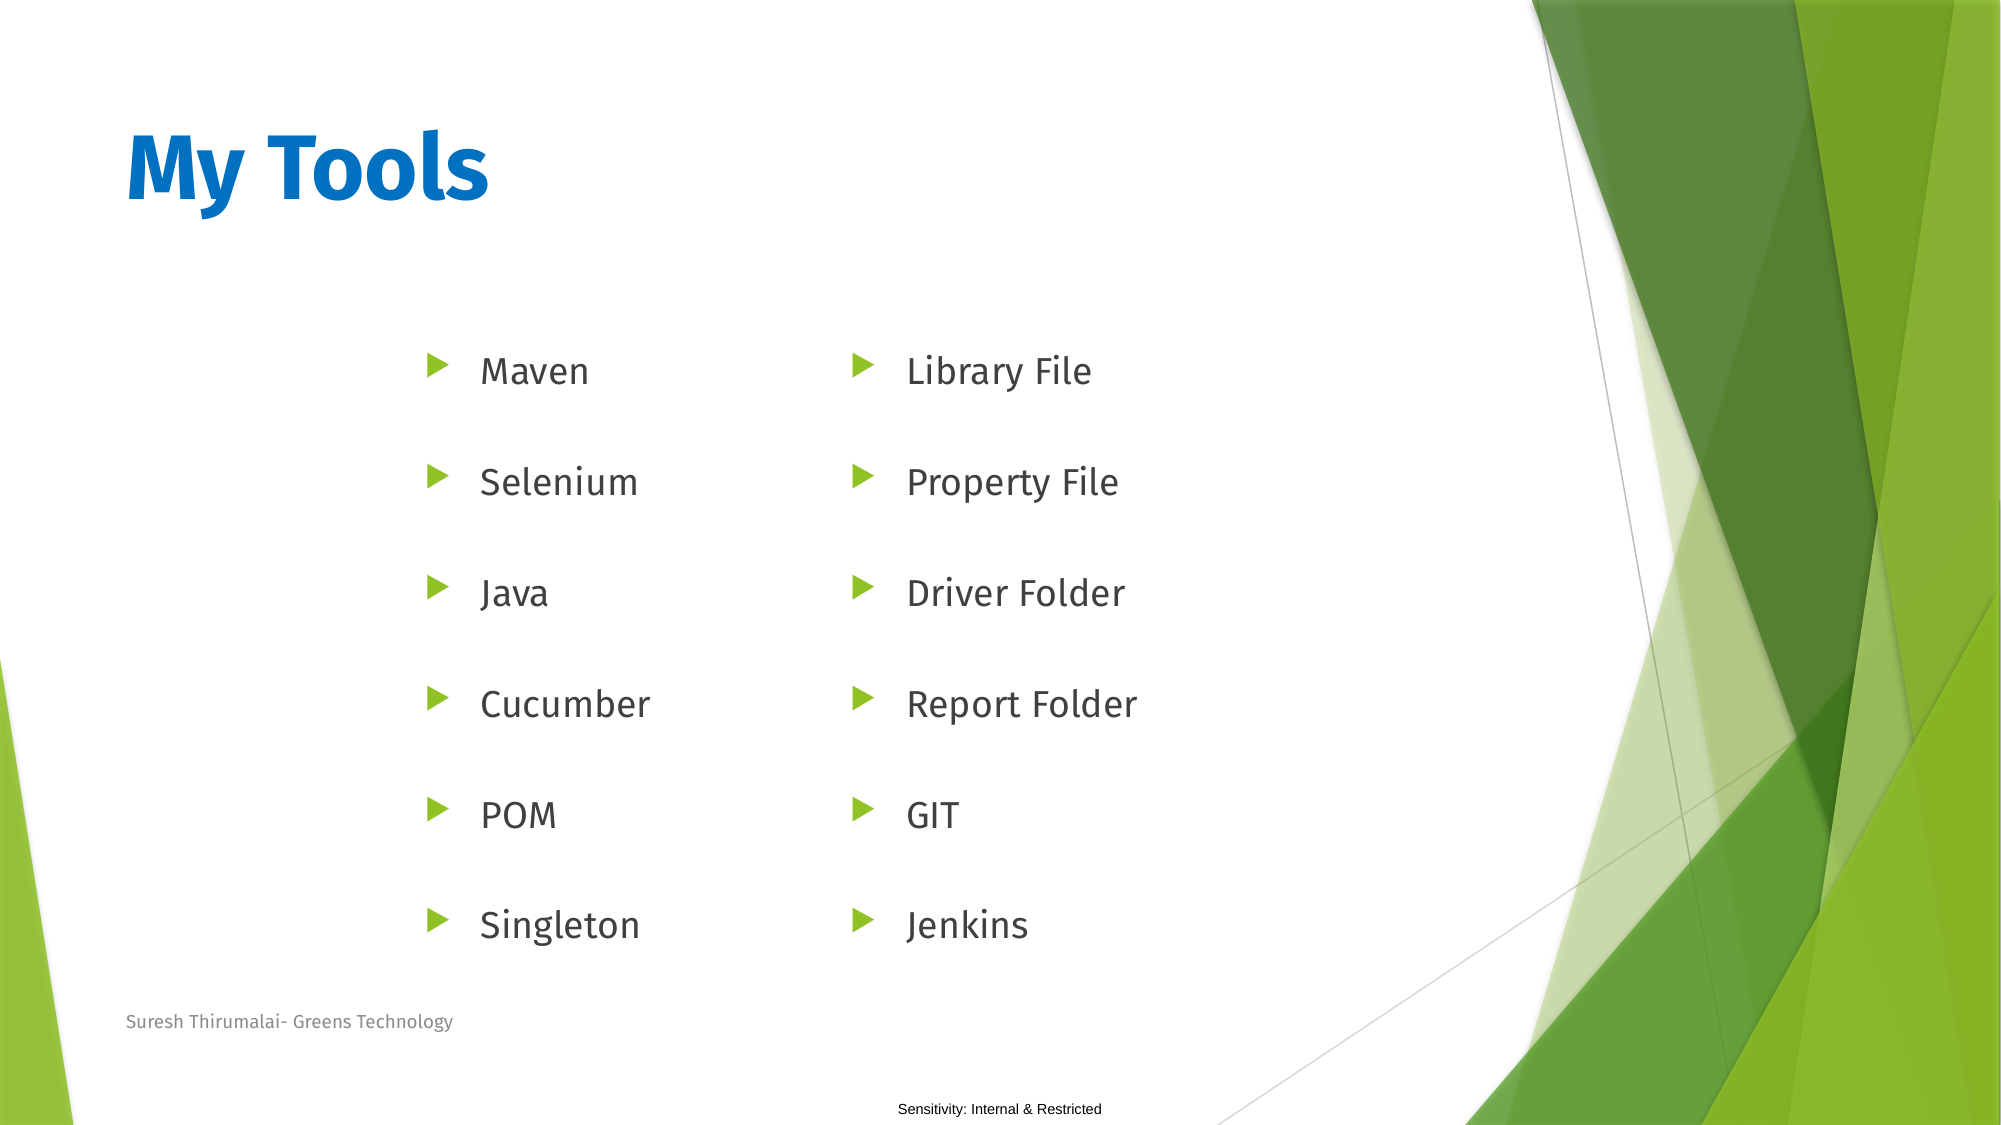

# My Tools
Maven
Selenium
Java
Cucumber
POM
Singleton

Library File
Property File
Driver Folder
Report Folder
GIT
Jenkins
Suresh Thirumalai- Greens Technology